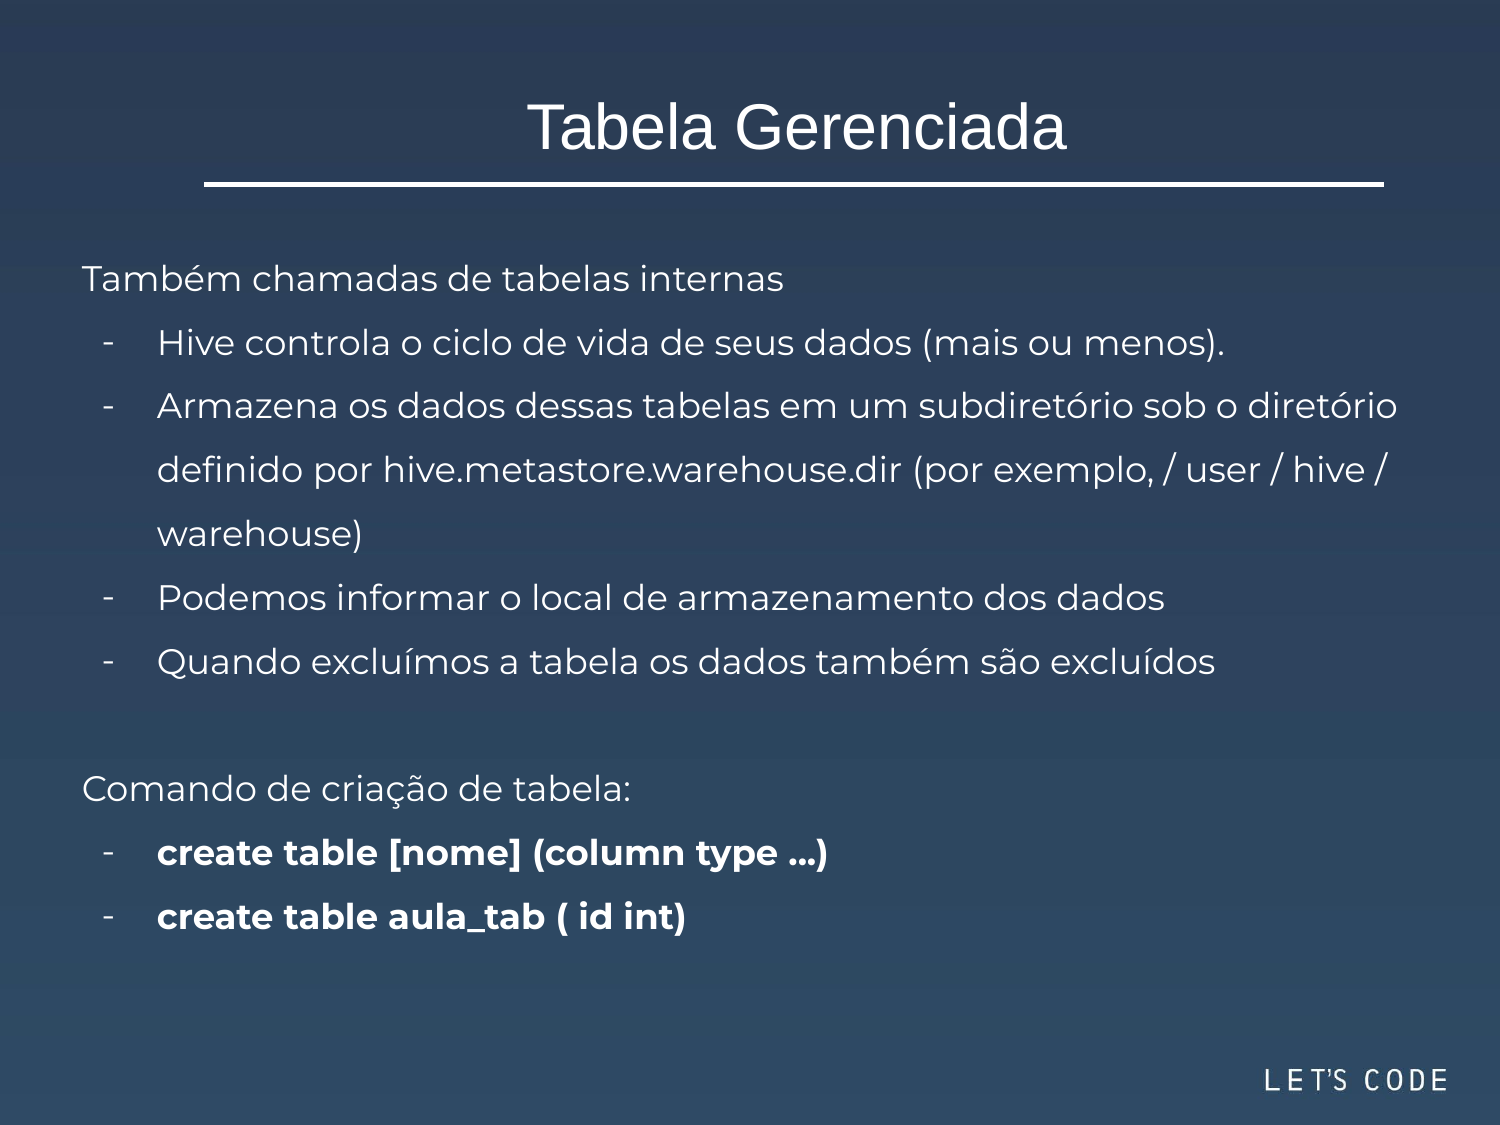

Tabela Gerenciada
Também chamadas de tabelas internas
Hive controla o ciclo de vida de seus dados (mais ou menos).
Armazena os dados dessas tabelas em um subdiretório sob o diretório definido por hive.metastore.warehouse.dir (por exemplo, / user / hive / warehouse)
Podemos informar o local de armazenamento dos dados
Quando excluímos a tabela os dados também são excluídos

Comando de criação de tabela:
create table [nome] (column type ...)
create table aula_tab ( id int)